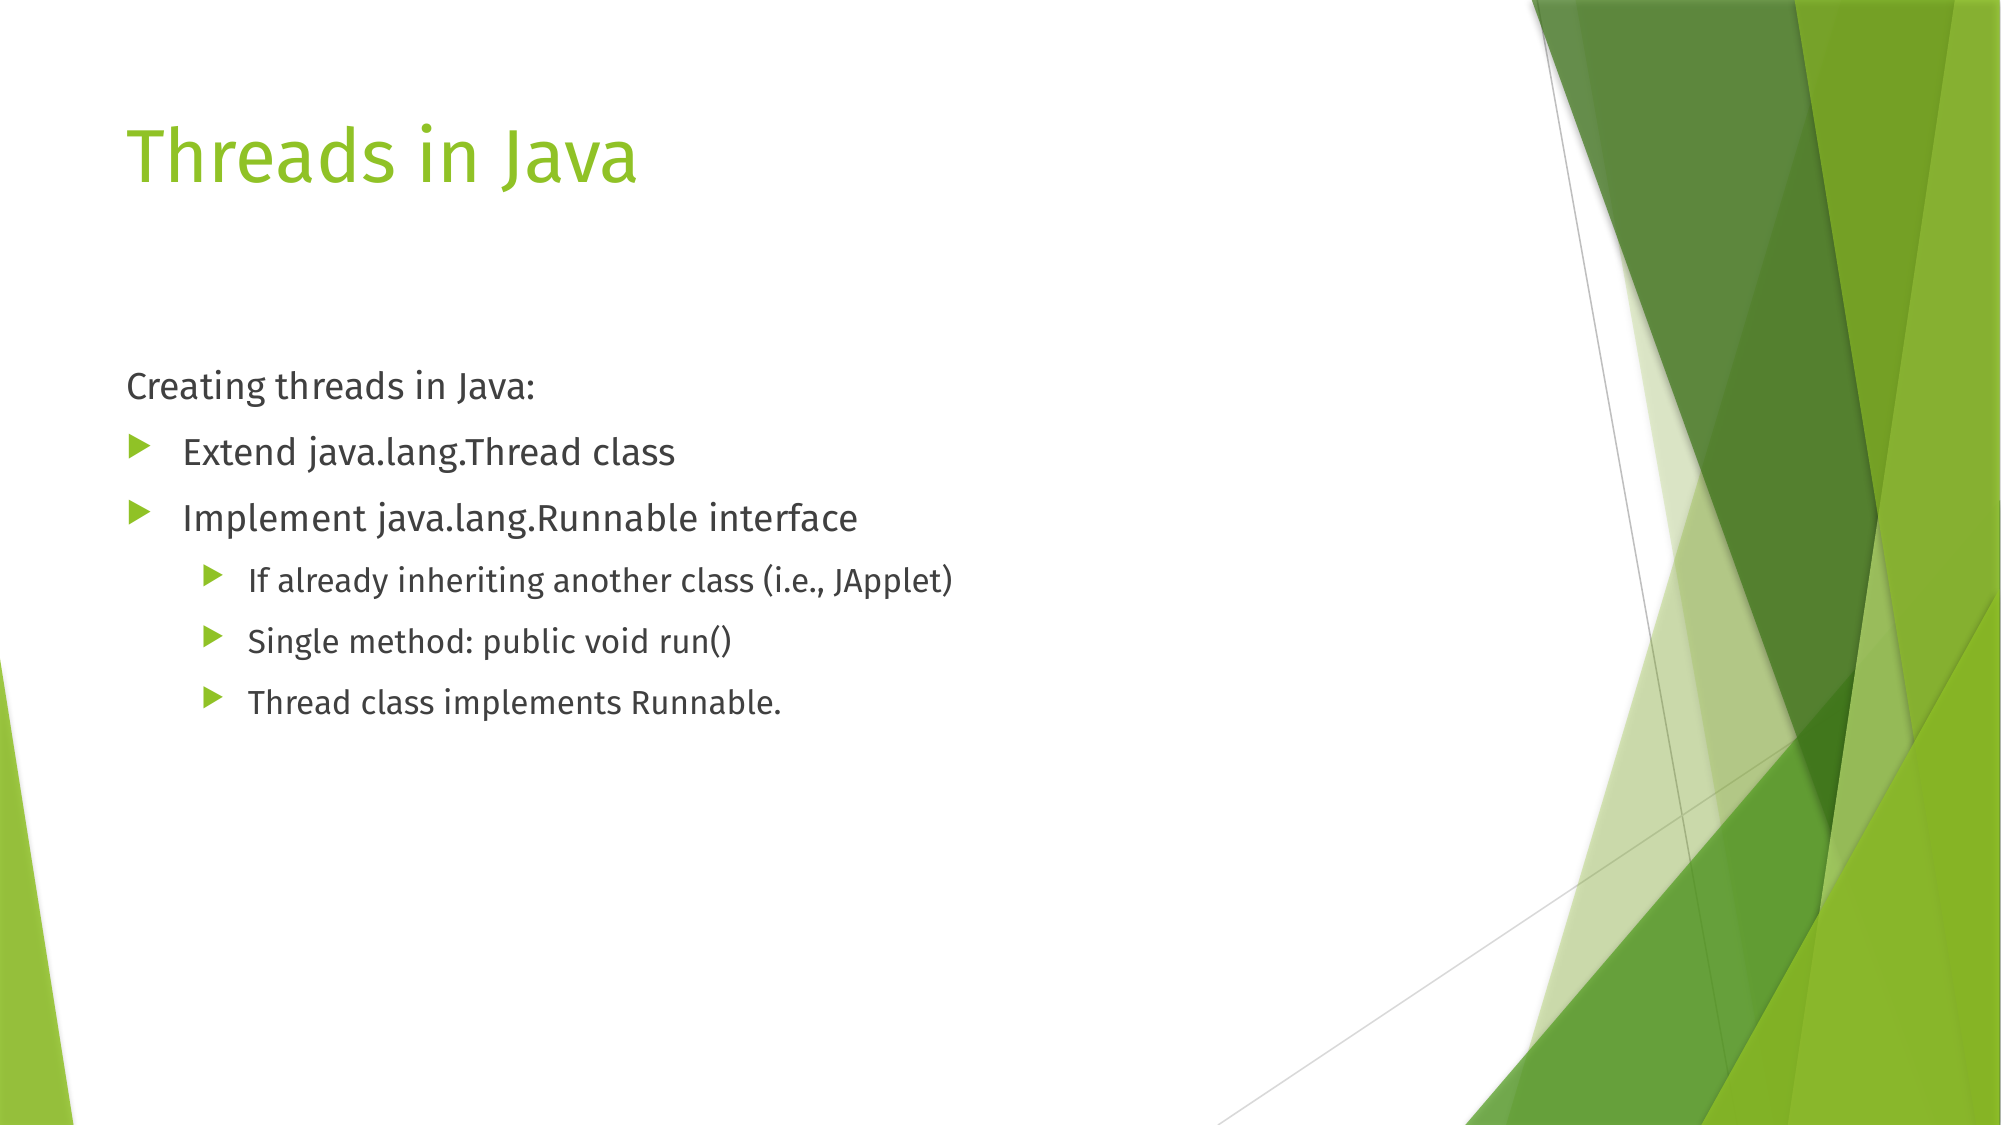

# Threads in Java
Creating threads in Java:
Extend java.lang.Thread class
Implement java.lang.Runnable interface
If already inheriting another class (i.e., JApplet)
Single method: public void run()
Thread class implements Runnable.
9